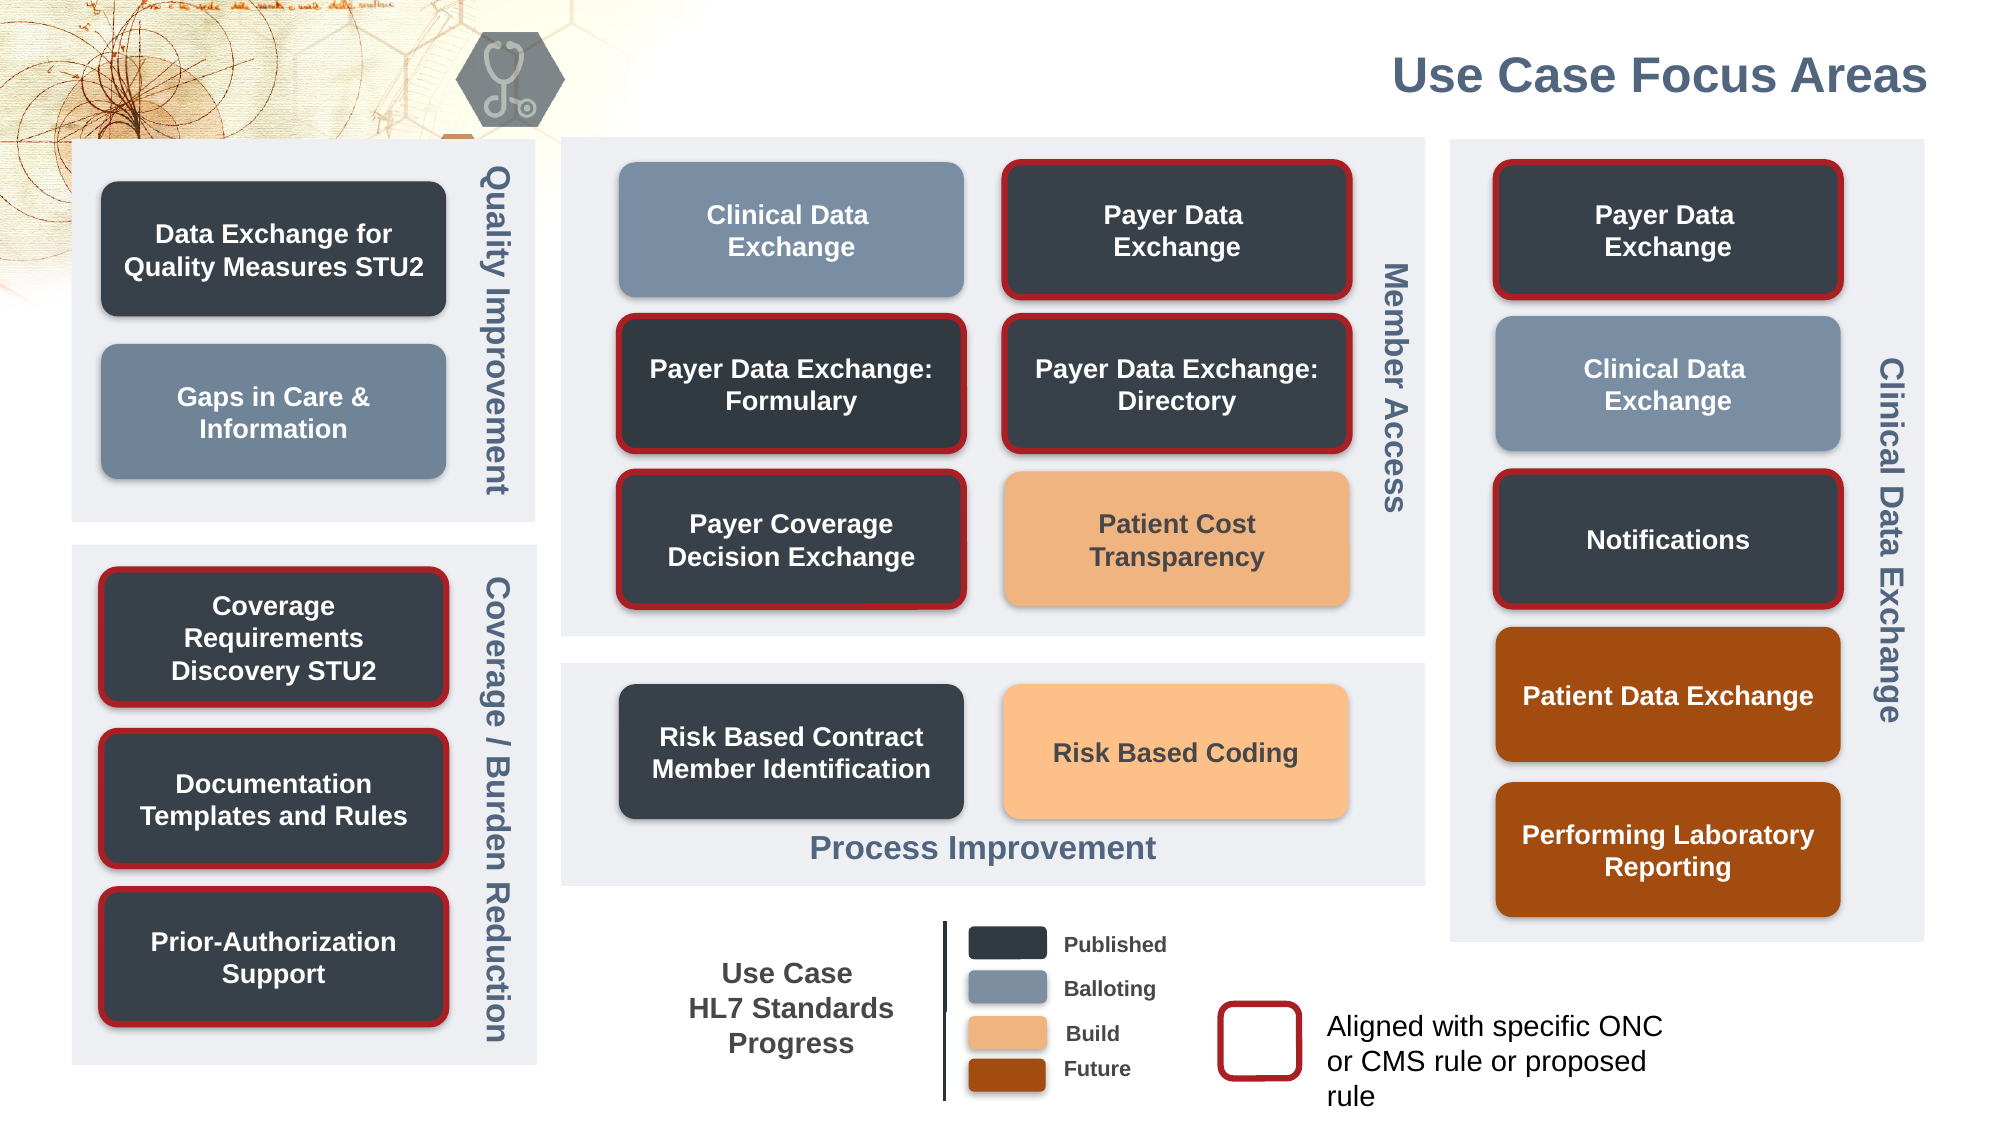

Use Case Focus Areas

Clinical Data Exchange

Quality Improvement
Member Access
Clinical Data
Exchange
Payer Data
Exchange
Payer Data
Exchange
Data Exchange for Quality Measures STU2
Payer Data Exchange: Formulary
Payer Data Exchange: Directory
Clinical Data
Exchange
Gaps in Care & Information
Patient Cost Transparency
Notifications
Payer Coverage Decision Exchange
Process Improvement

Coverage / Burden Reduction
Coverage Requirements Discovery STU2
Patient Data Exchange

Risk Based Contract Member Identification
Risk Based Coding
Documentation Templates and Rules
Performing Laboratory Reporting
Prior-Authorization Support
Use Case
HL7 Standards Progress
Published

Balloting

Aligned with specific ONC or CMS rule or proposed rule

Build

Future